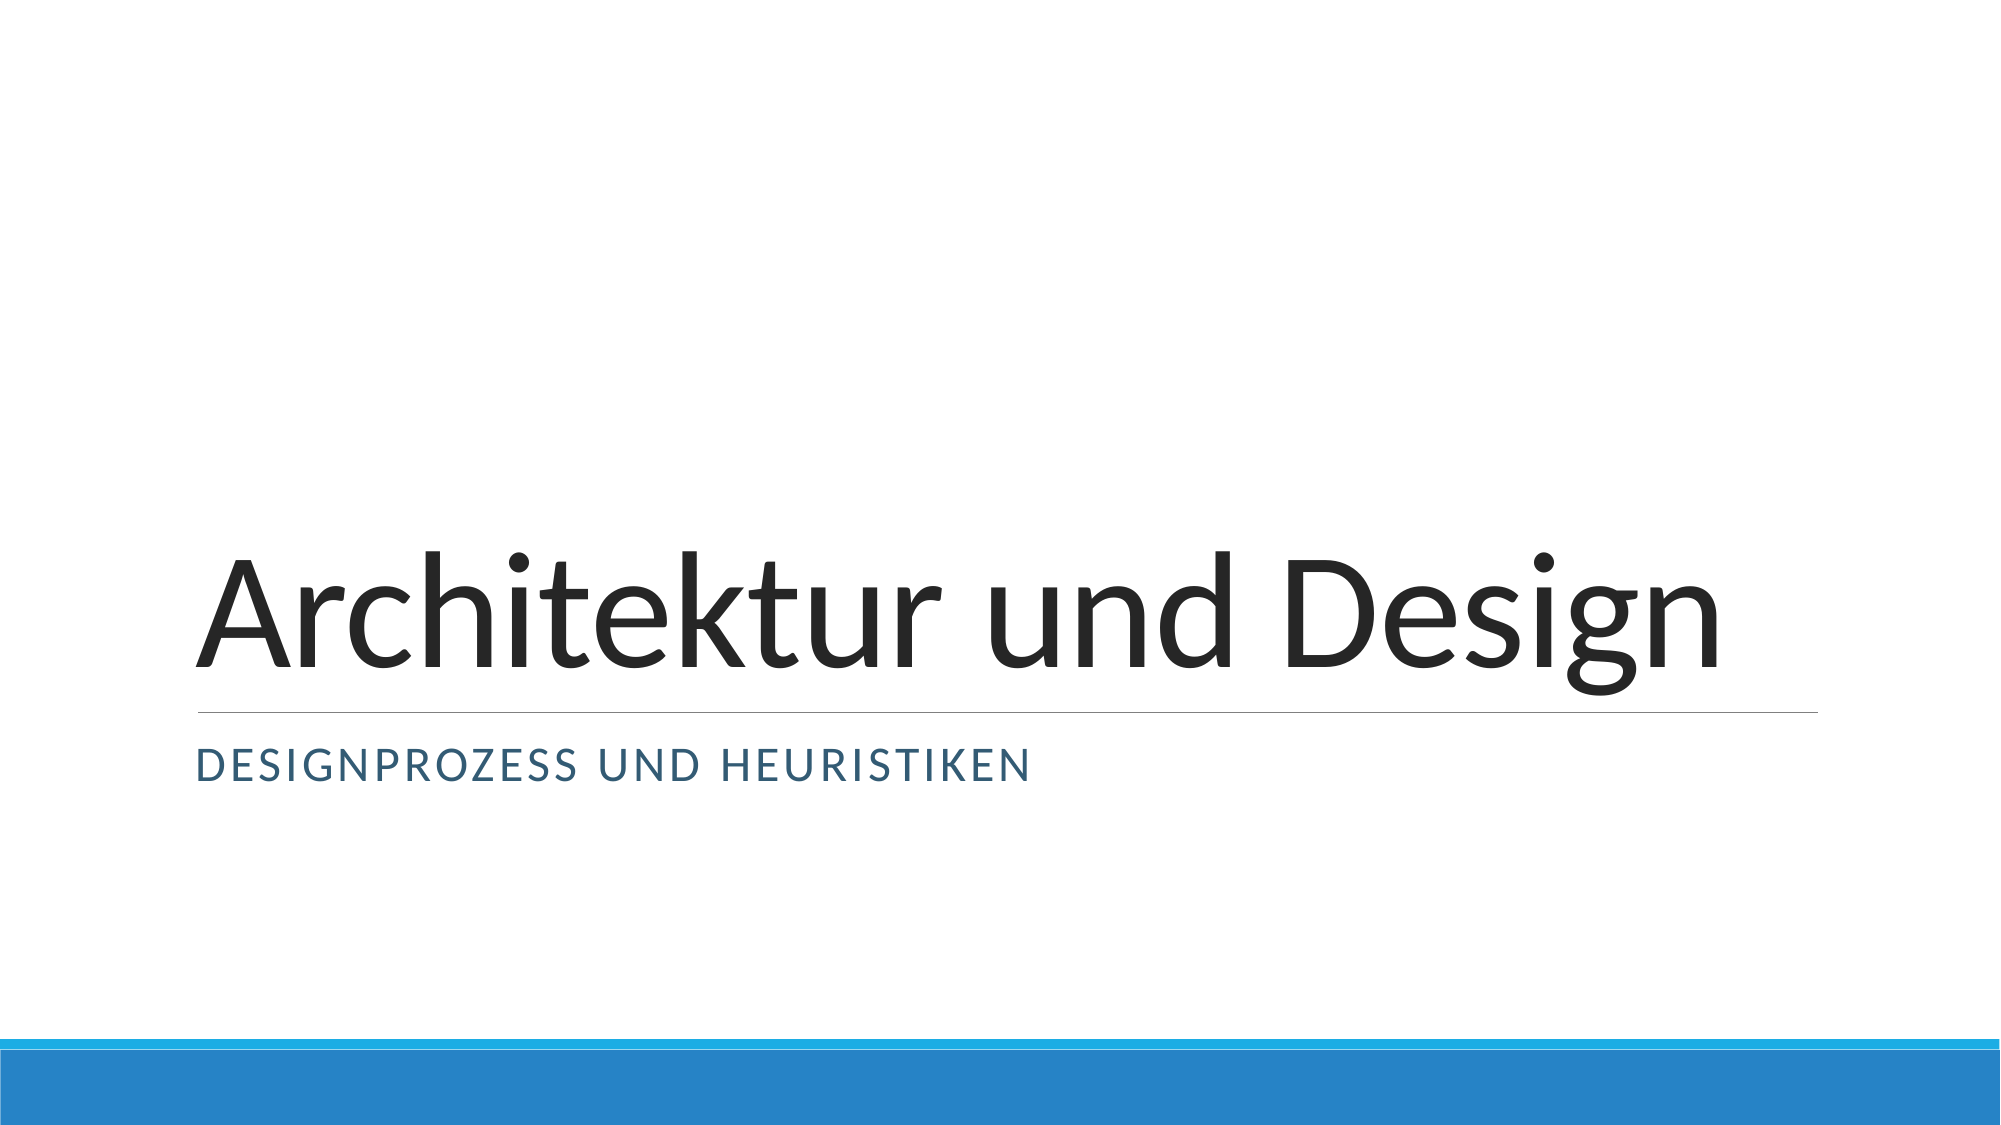

# Architektur und Design
Designprozess und heuristiken